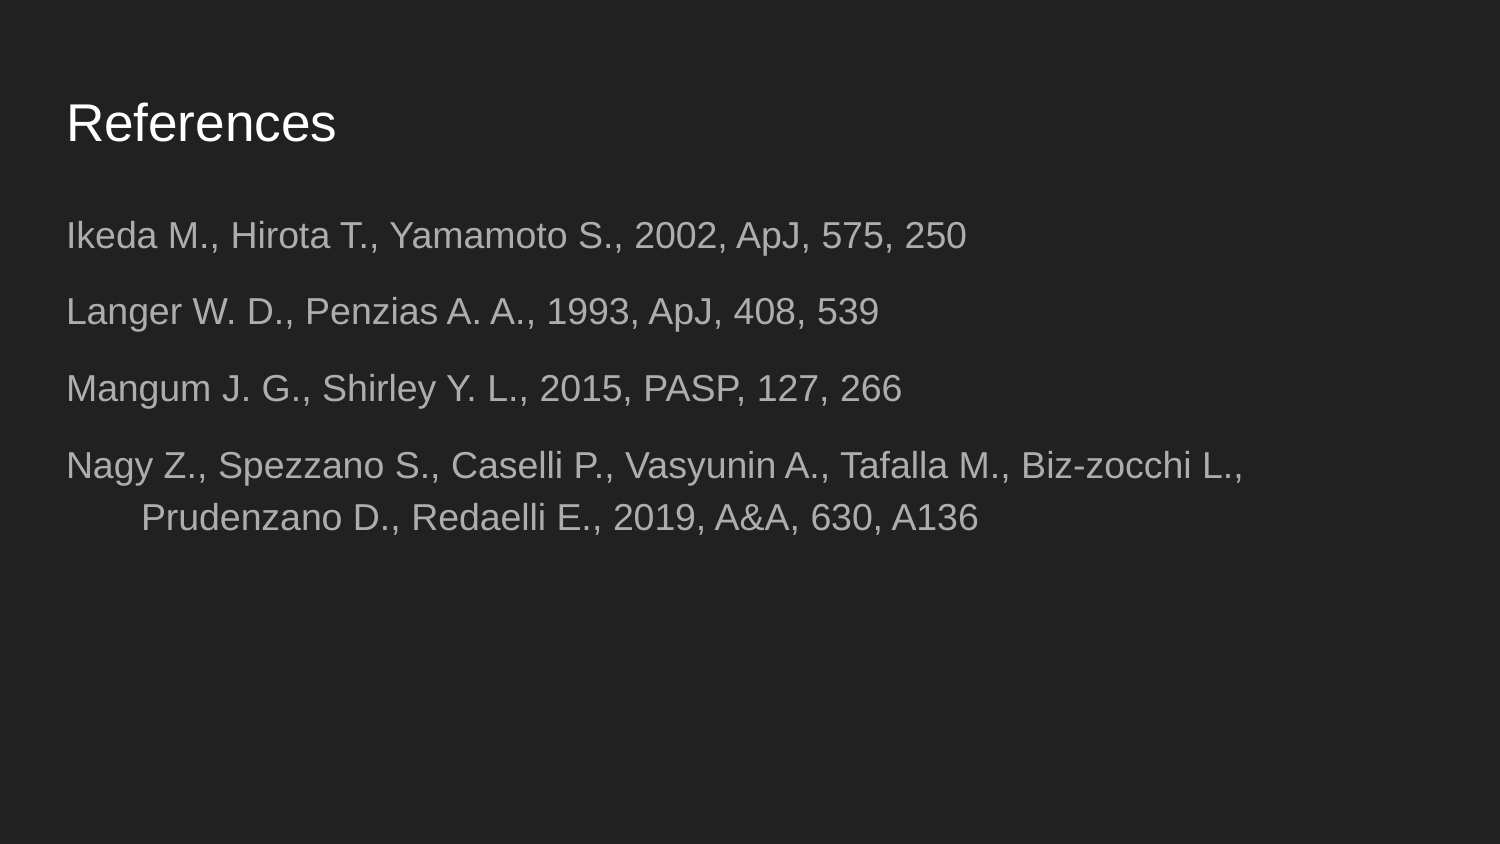

# References
Ikeda M., Hirota T., Yamamoto S., 2002, ApJ, 575, 250
Langer W. D., Penzias A. A., 1993, ApJ, 408, 539
Mangum J. G., Shirley Y. L., 2015, PASP, 127, 266
Nagy Z., Spezzano S., Caselli P., Vasyunin A., Tafalla M., Biz-zocchi L., Prudenzano D., Redaelli E., 2019, A&A, 630, A136